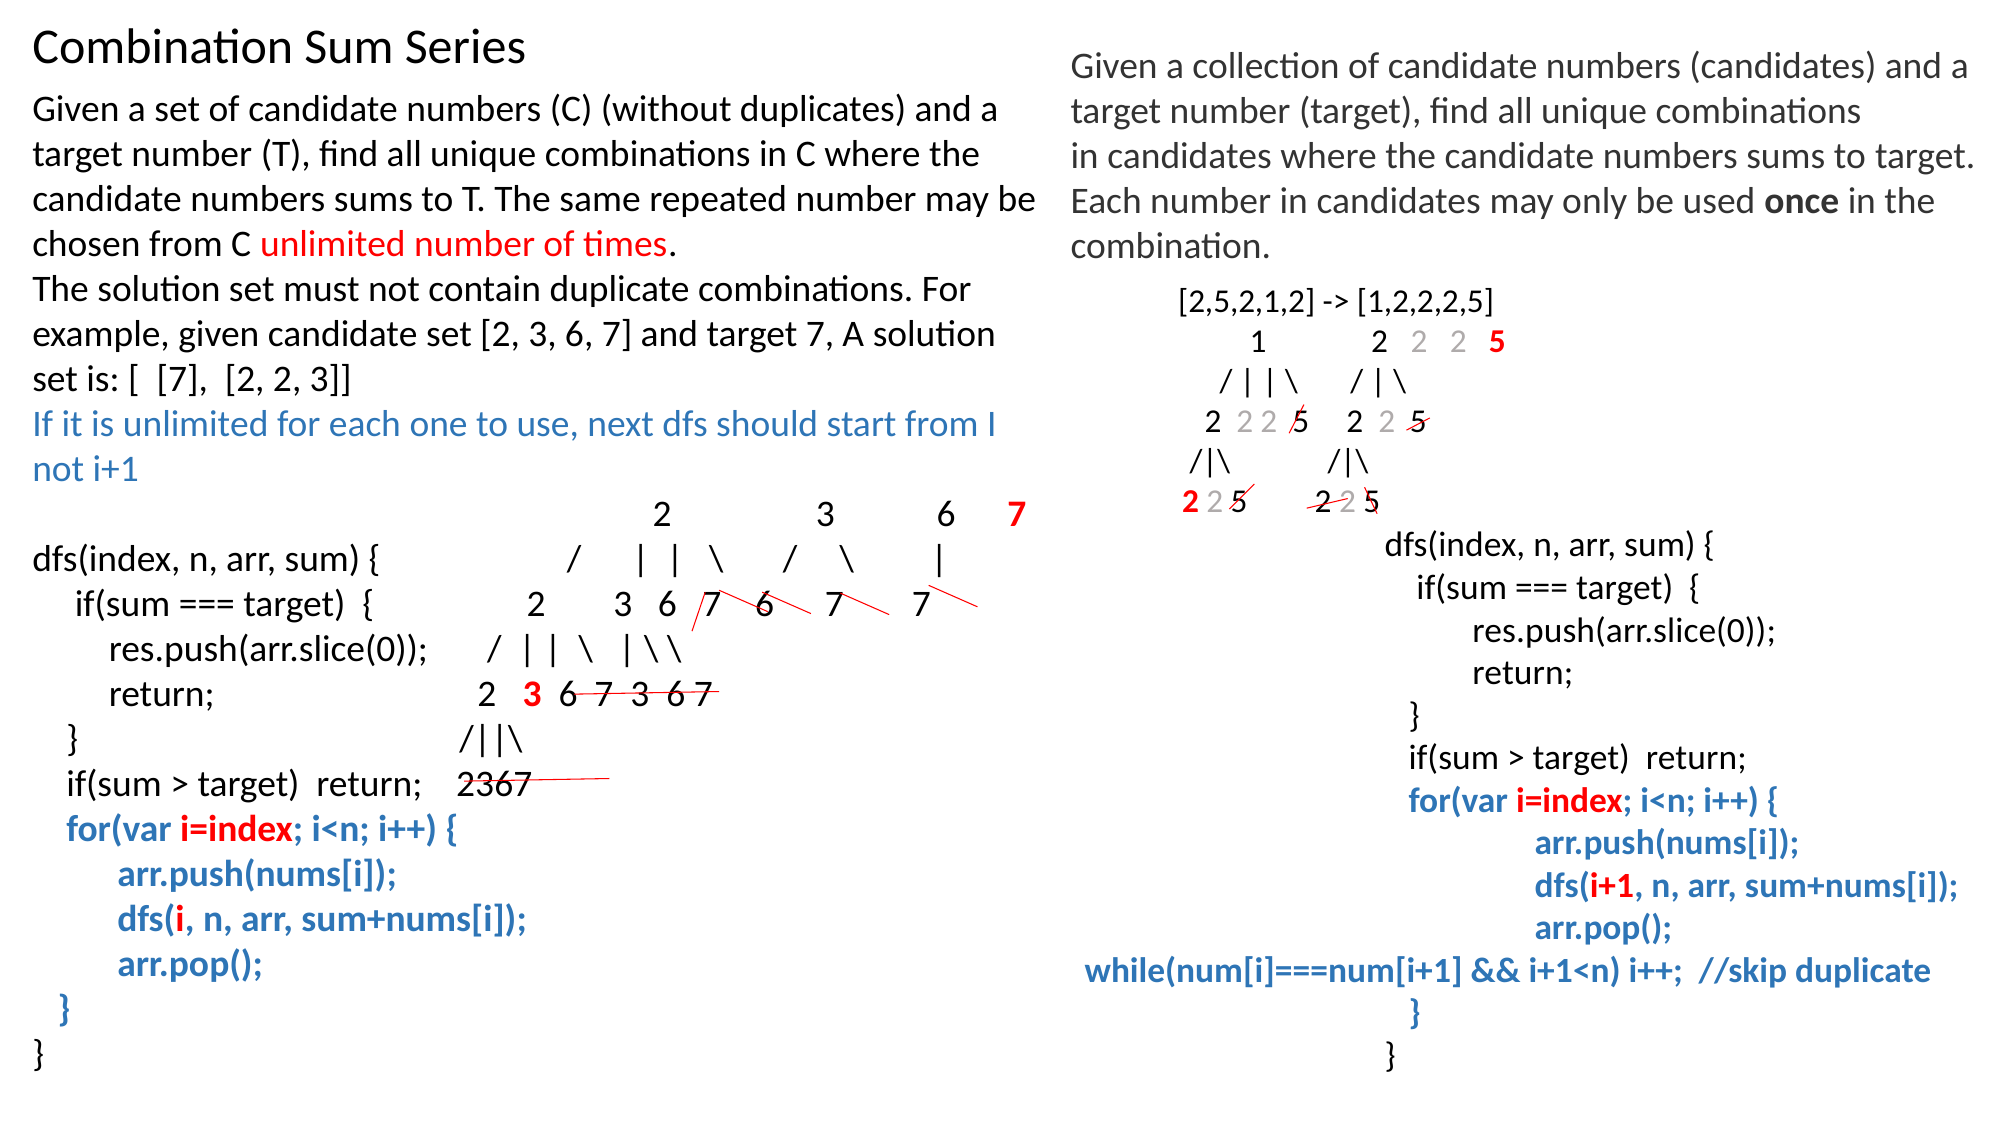

# Combination Sum Series
Given a collection of candidate numbers (candidates) and a target number (target), find all unique combinations in candidates where the candidate numbers sums to target. Each number in candidates may only be used once in the combination.

Given a set of candidate numbers (C) (without duplicates) and a target number (T), find all unique combinations in C where the candidate numbers sums to T. The same repeated number may be chosen from C unlimited number of times.
The solution set must not contain duplicate combinations. For example, given candidate set [2, 3, 6, 7] and target 7, A solution set is: [  [7],  [2, 2, 3]]
If it is unlimited for each one to use, next dfs should start from I not i+1
                                                                         2                 3            6      7
dfs(index, n, arr, sum) {                      /      |  |   \       /     \         |
     if(sum === target)  {                  2        3   6   7    6      7        7
         res.push(arr.slice(0));       /  | |  \   | \ \
         return;                               2   3  6  7  3  6 7
    }                                             /||\
    if(sum > target)  return;    2367
    for(var i=index; i<n; i++) {
          arr.push(nums[i]);
          dfs(i, n, arr, sum+nums[i]);
          arr.pop();
   }
}

           [2,5,2,1,2] -> [1,2,2,2,5]
                      1              2   2   2   5
                  / | | \       / | \
                2  2 2  5     2  2  5
              /|\             /|\
             2 2 5         2 2 5
		dfs(index, n, arr, sum) {
		    if(sum === target)  {
		           res.push(arr.slice(0));
         		           return;
   		   }
		   if(sum > target)  return;
		   for(var i=index; i<n; i++) {
          			arr.push(nums[i]);
          			dfs(i+1, n, arr, sum+nums[i]);
          			arr.pop();
while(num[i]===num[i+1] && i+1<n) i++;  //skip duplicate
   		   }
		}